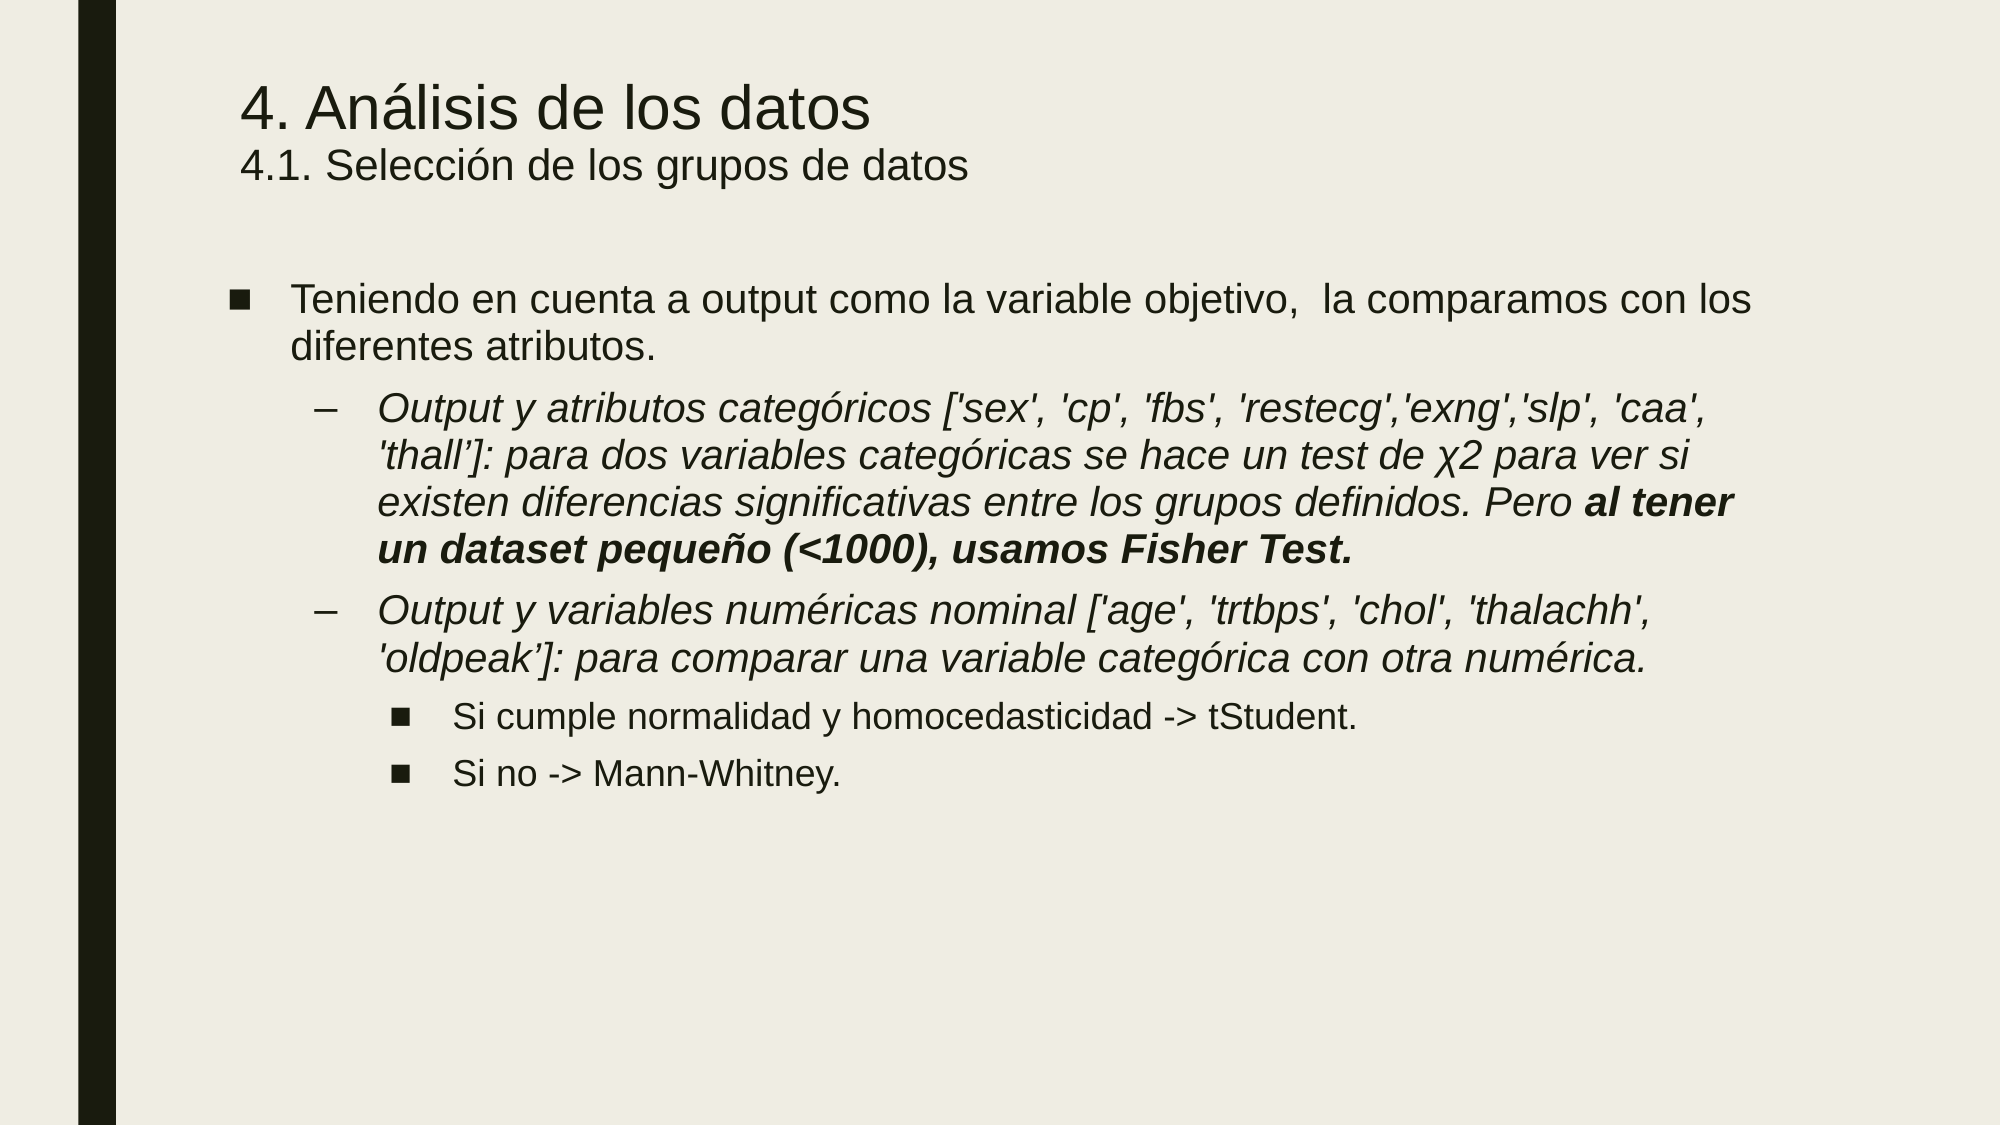

# 4. Análisis de los datos 4.1. Selección de los grupos de datos
Teniendo en cuenta a output como la variable objetivo,  la comparamos con los diferentes atributos.
Output y atributos categóricos ['sex', 'cp', 'fbs', 'restecg','exng','slp', 'caa', 'thall’]: para dos variables categóricas se hace un test de χ2 para ver si existen diferencias significativas entre los grupos definidos. Pero al tener un dataset pequeño (<1000), usamos Fisher Test.
Output y variables numéricas nominal ['age', 'trtbps', 'chol', 'thalachh', 'oldpeak’]: para comparar una variable categórica con otra numérica.
Si cumple normalidad y homocedasticidad -> tStudent.
Si no -> Mann-Whitney.